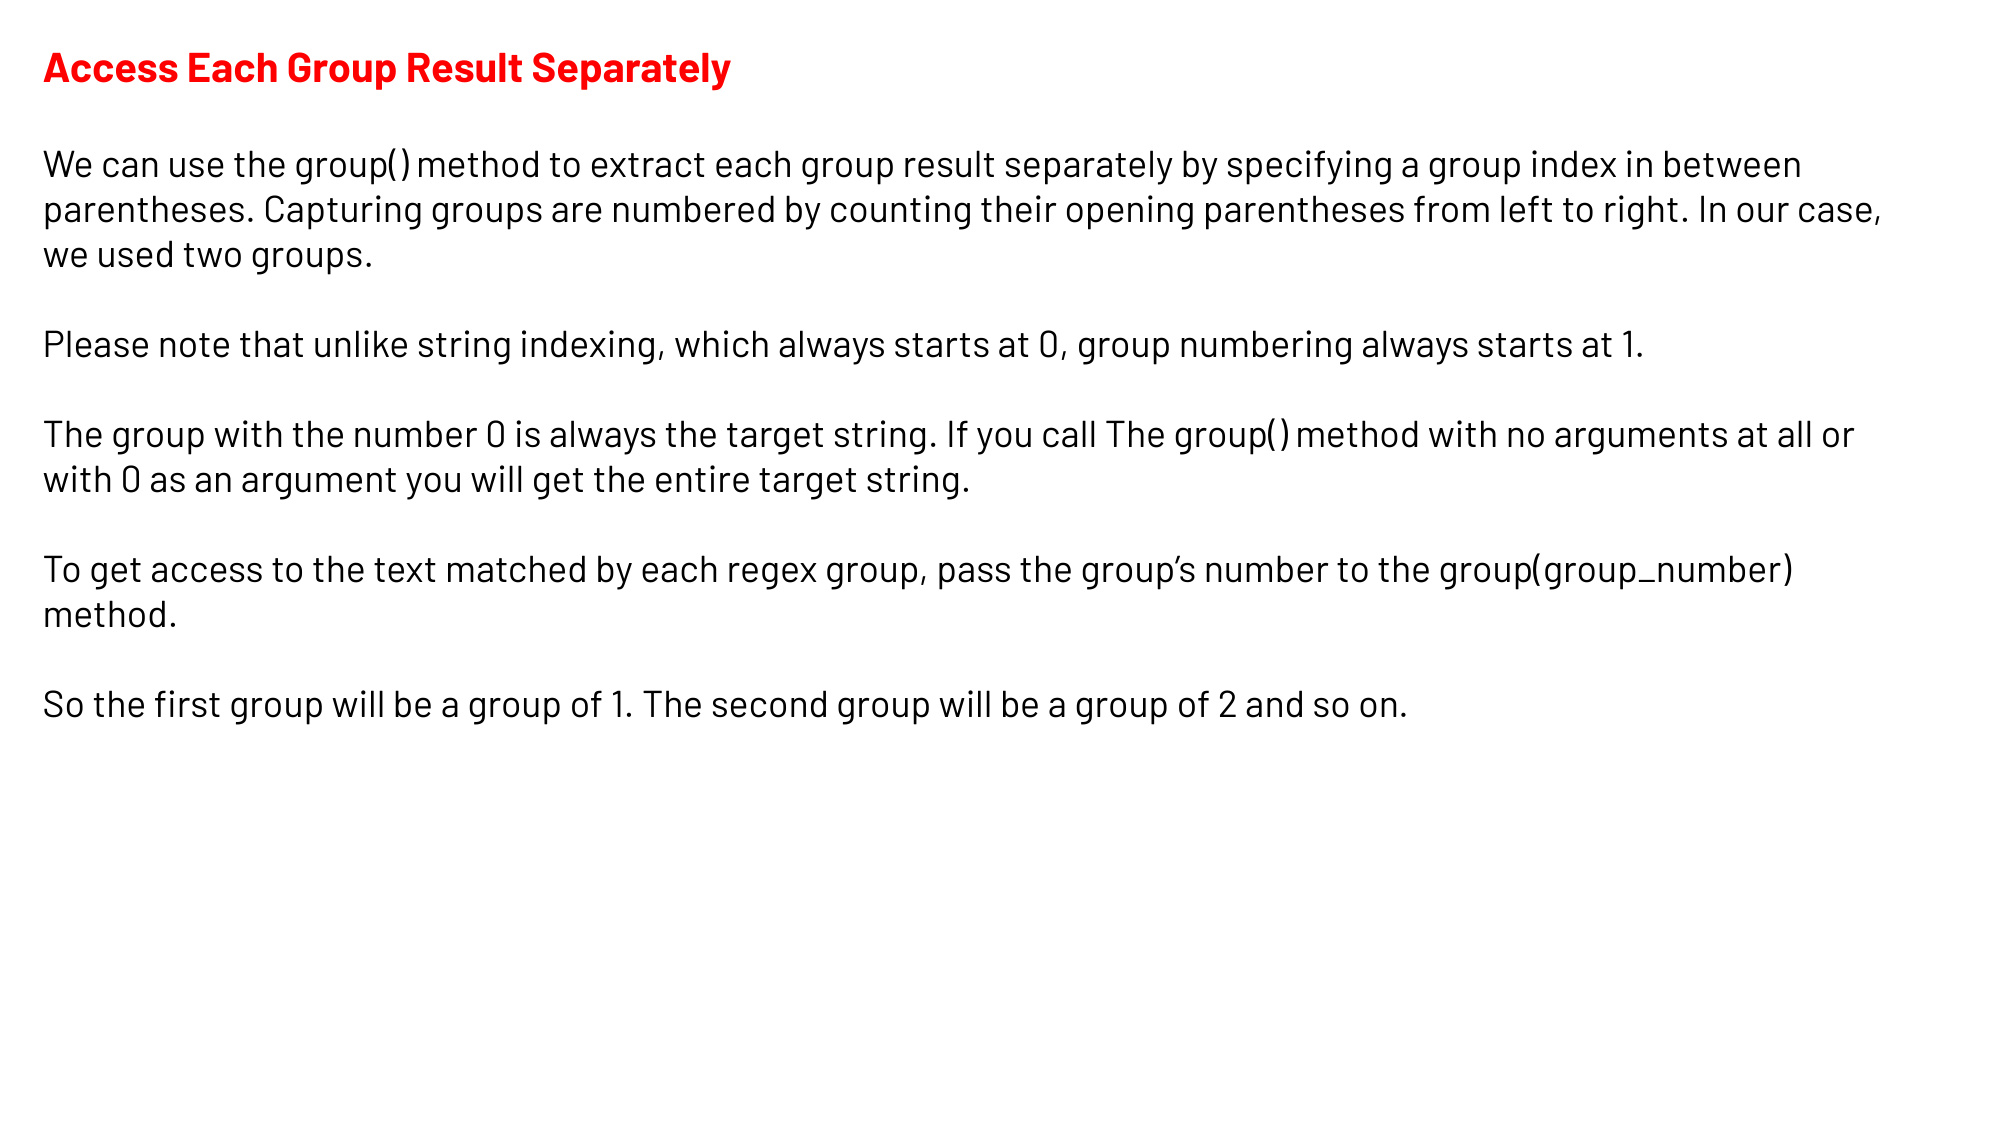

Access Each Group Result Separately

We can use the group() method to extract each group result separately by specifying a group index in between parentheses. Capturing groups are numbered by counting their opening parentheses from left to right. In our case, we used two groups.

Please note that unlike string indexing, which always starts at 0, group numbering always starts at 1.

The group with the number 0 is always the target string. If you call The group() method with no arguments at all or with 0 as an argument you will get the entire target string.

To get access to the text matched by each regex group, pass the group’s number to the group(group_number) method.

So the first group will be a group of 1. The second group will be a group of 2 and so on.